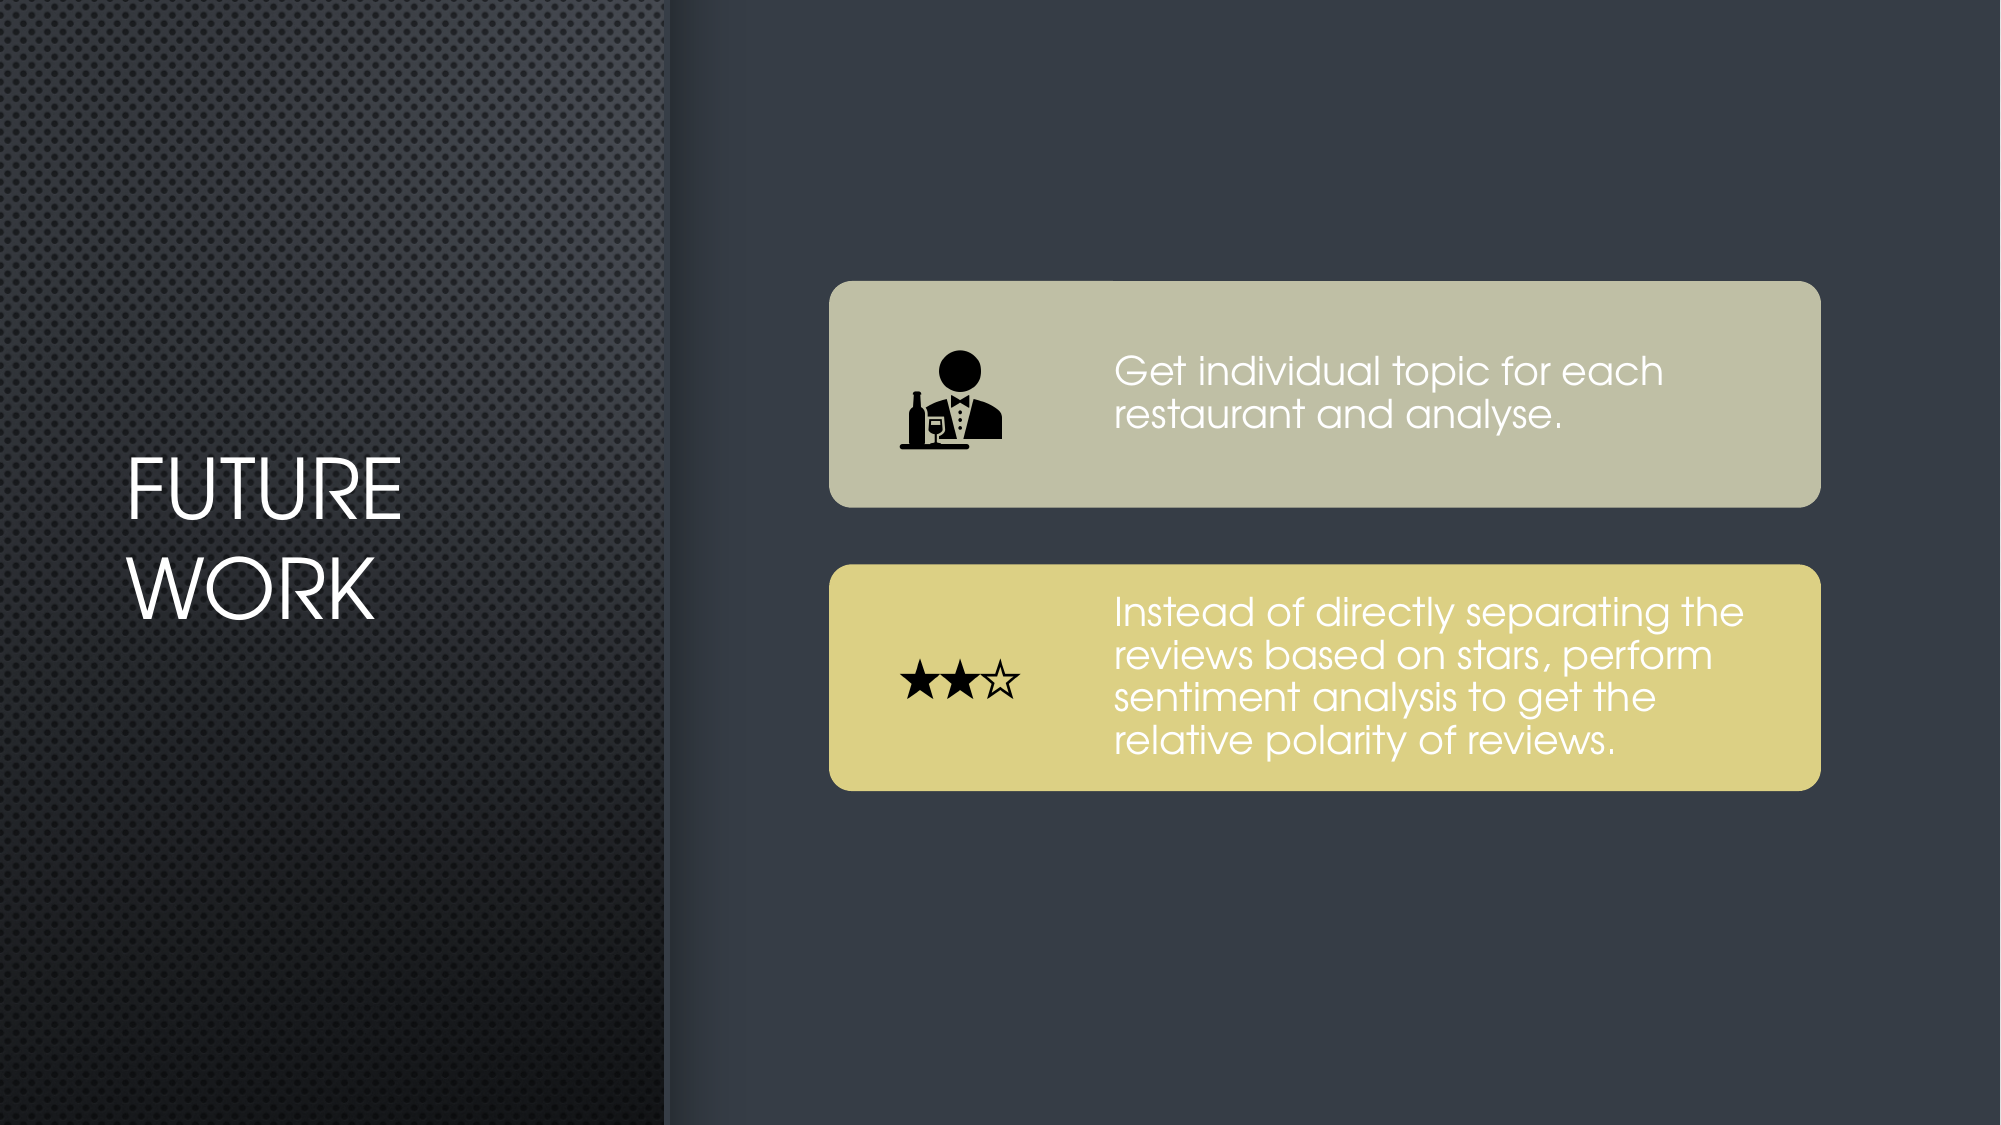

Get individual topic for each restaurant and analyse.
Instead of directly separating the reviews based on stars, perform sentiment analysis to get the relative polarity of reviews.
# Future work